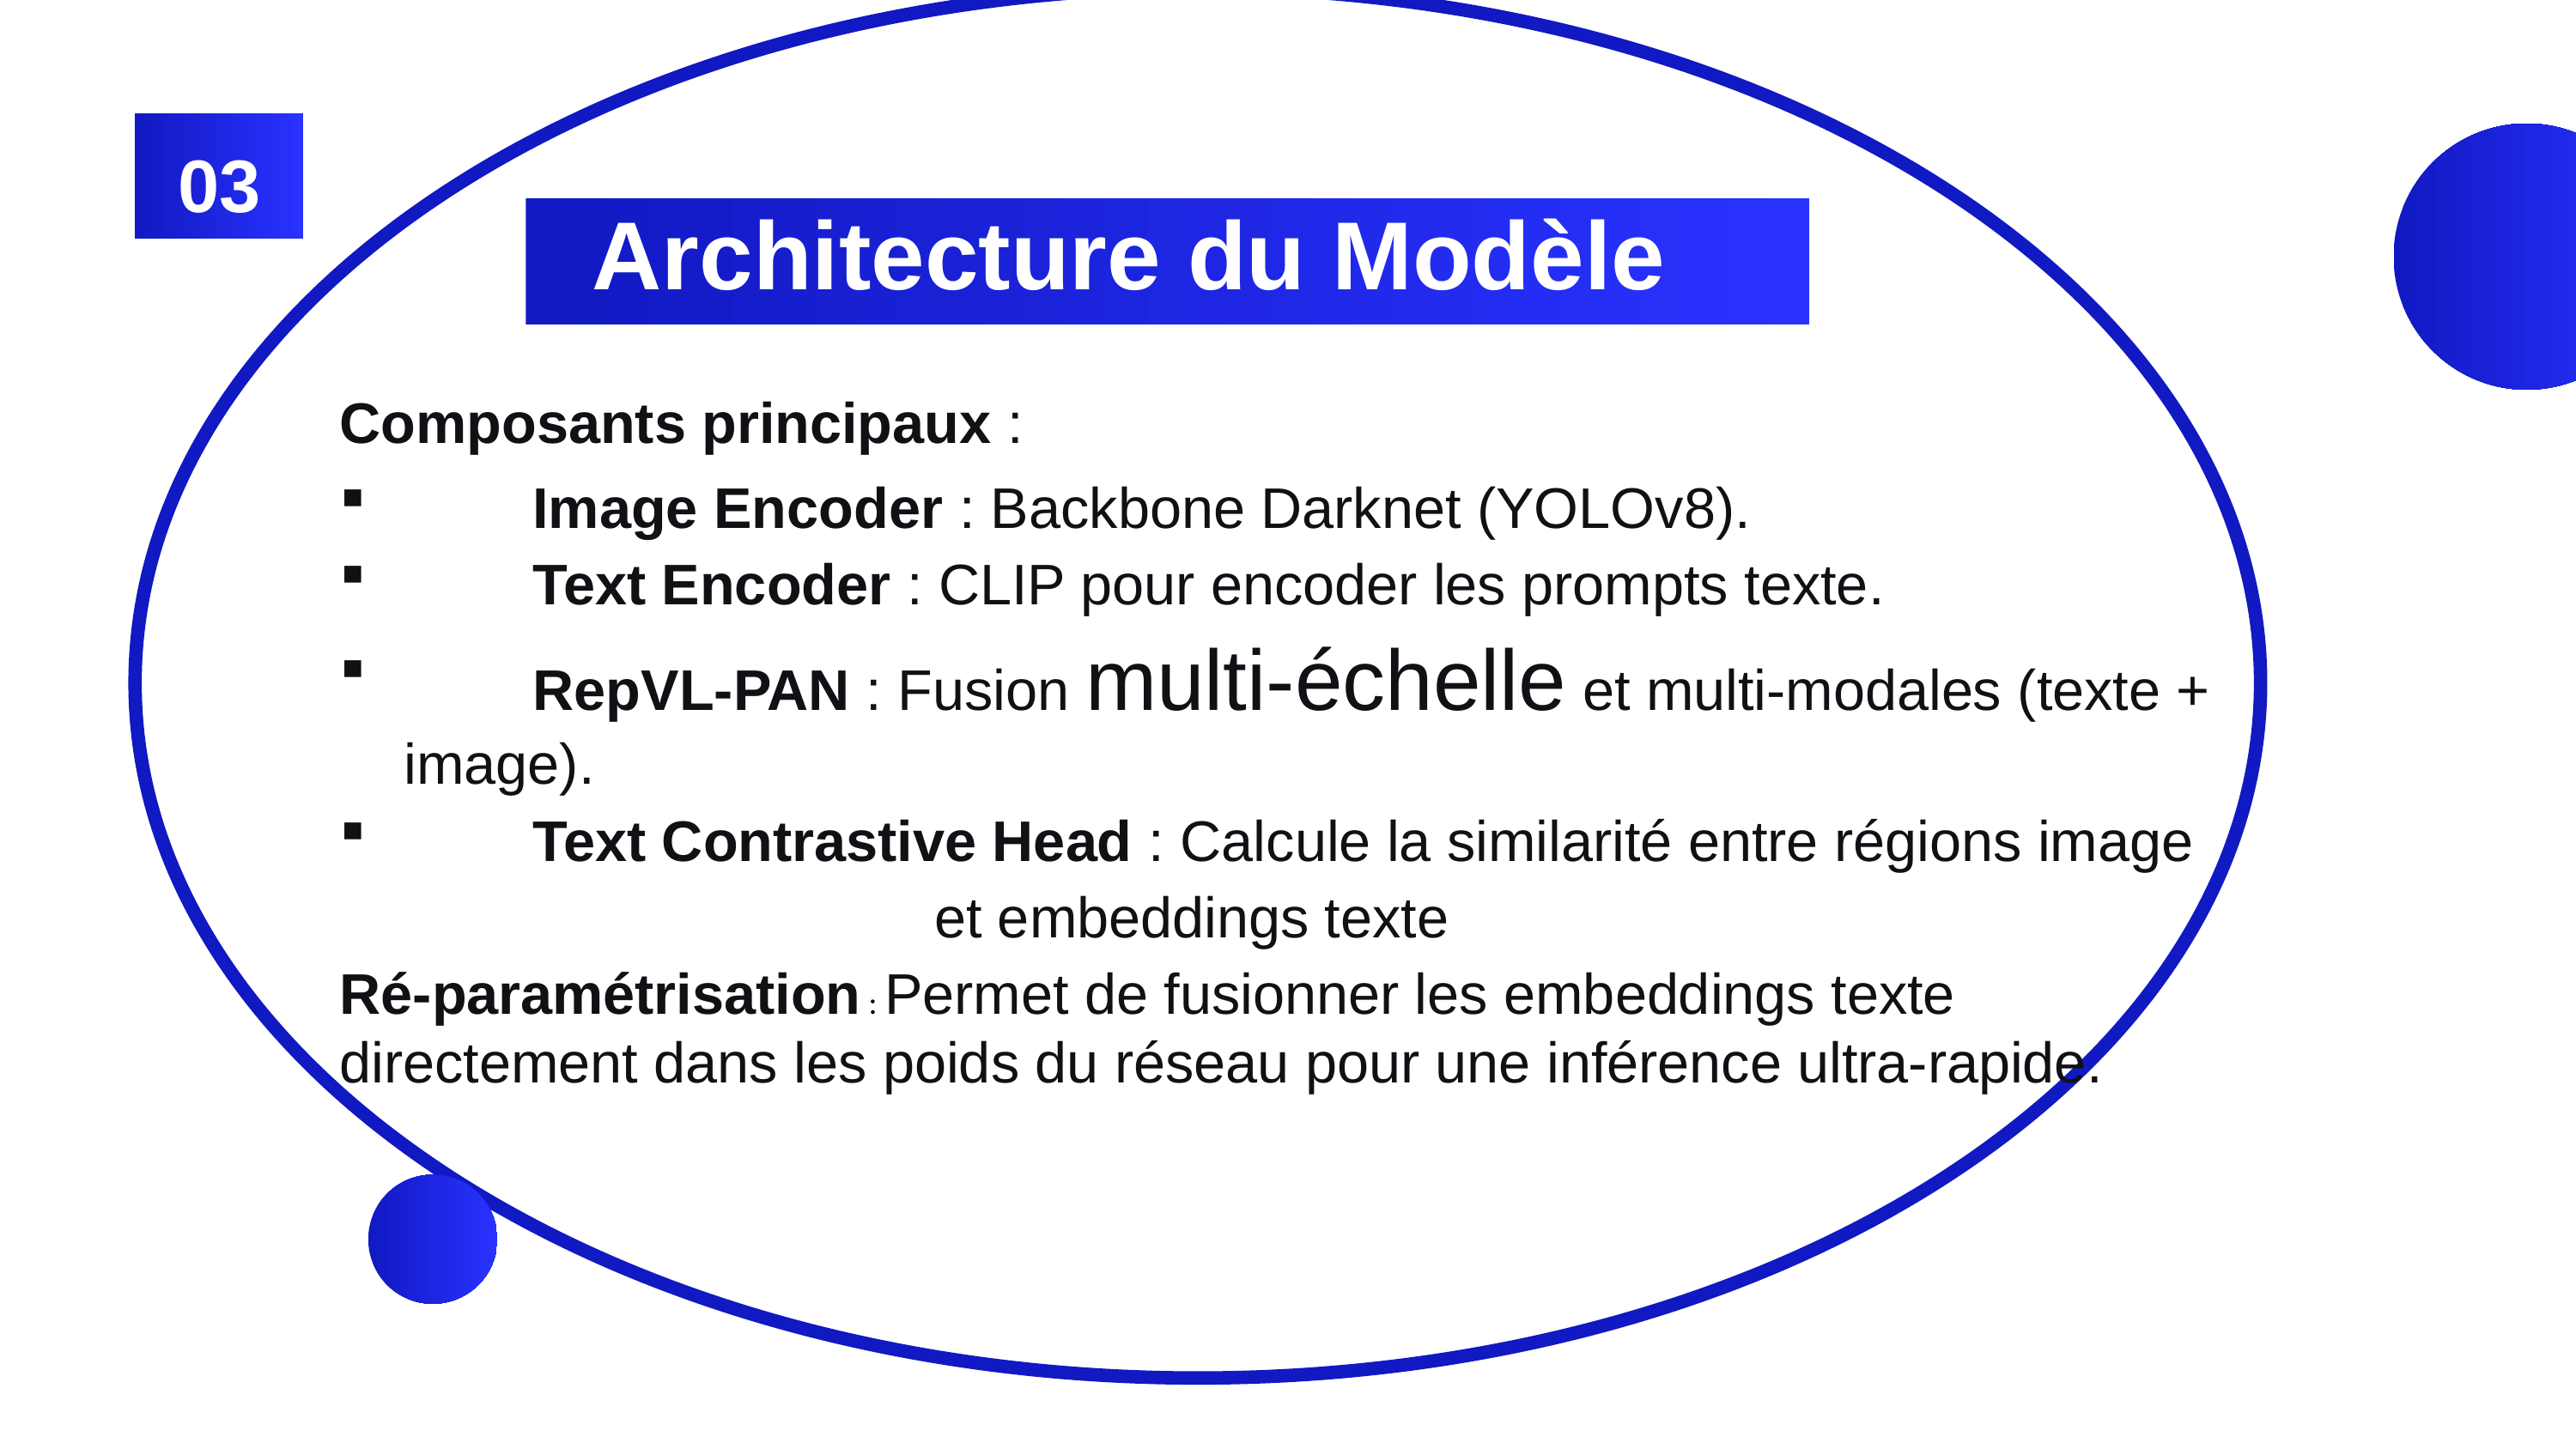

03

Architecture du Modèle
Composants principaux :
	Image Encoder : Backbone Darknet (YOLOv8).
	Text Encoder : CLIP pour encoder les prompts texte.
	RepVL-PAN : Fusion multi-échelle et multi-modales (texte + image).
	Text Contrastive Head : Calcule la similarité entre régions image
				     et embeddings texte
Ré-paramétrisation : Permet de fusionner les embeddings texte directement dans les poids du réseau pour une inférence ultra-rapide.